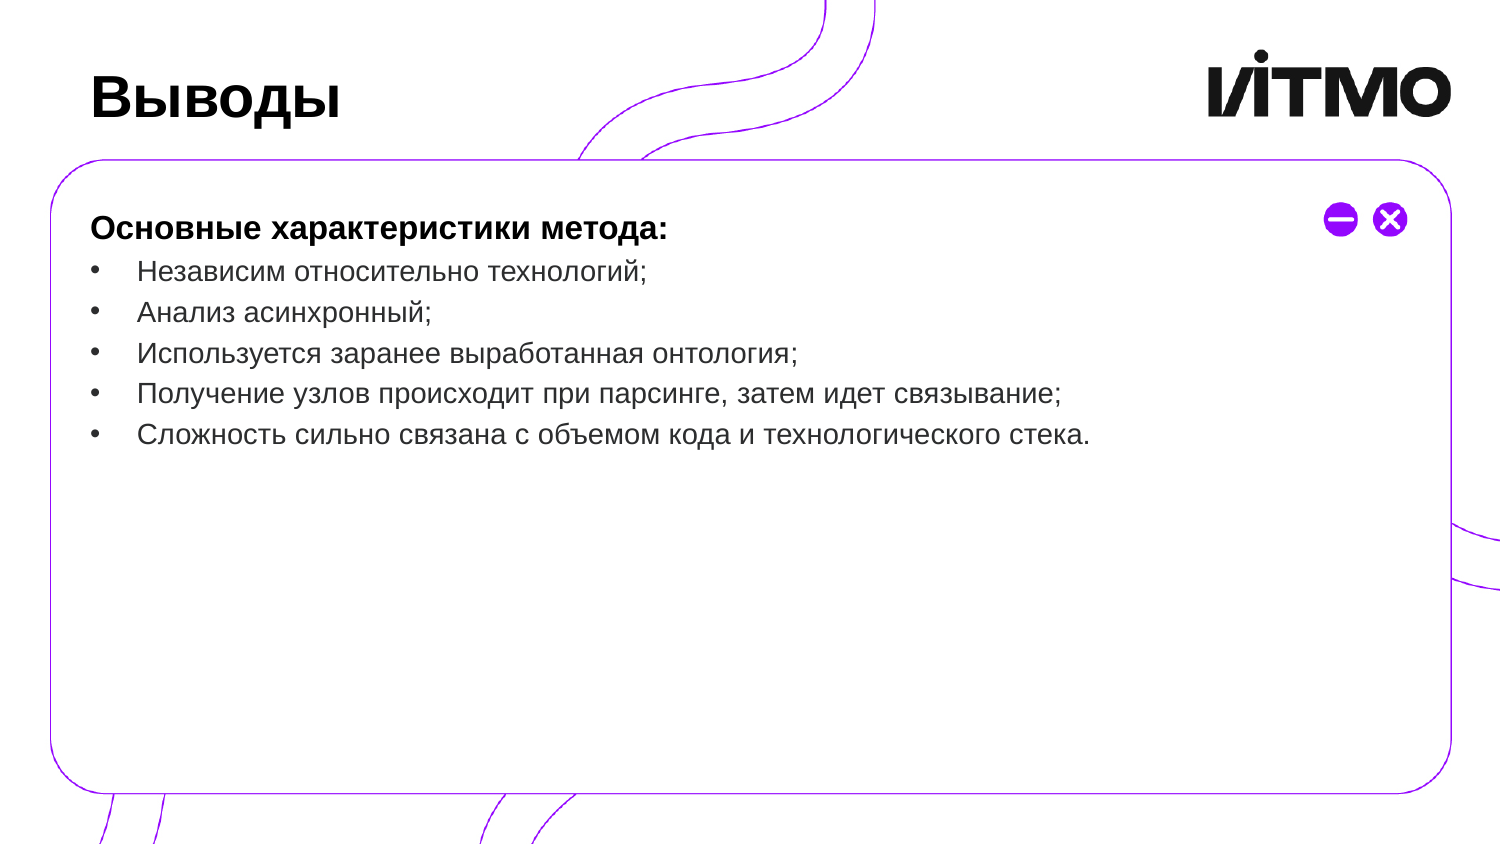

# Выводы
Основные характеристики метода:
Независим относительно технологий;
Анализ асинхронный;
Используется заранее выработанная онтология;
Получение узлов происходит при парсинге, затем идет связывание;
Сложность сильно связана с объемом кода и технологического стека.